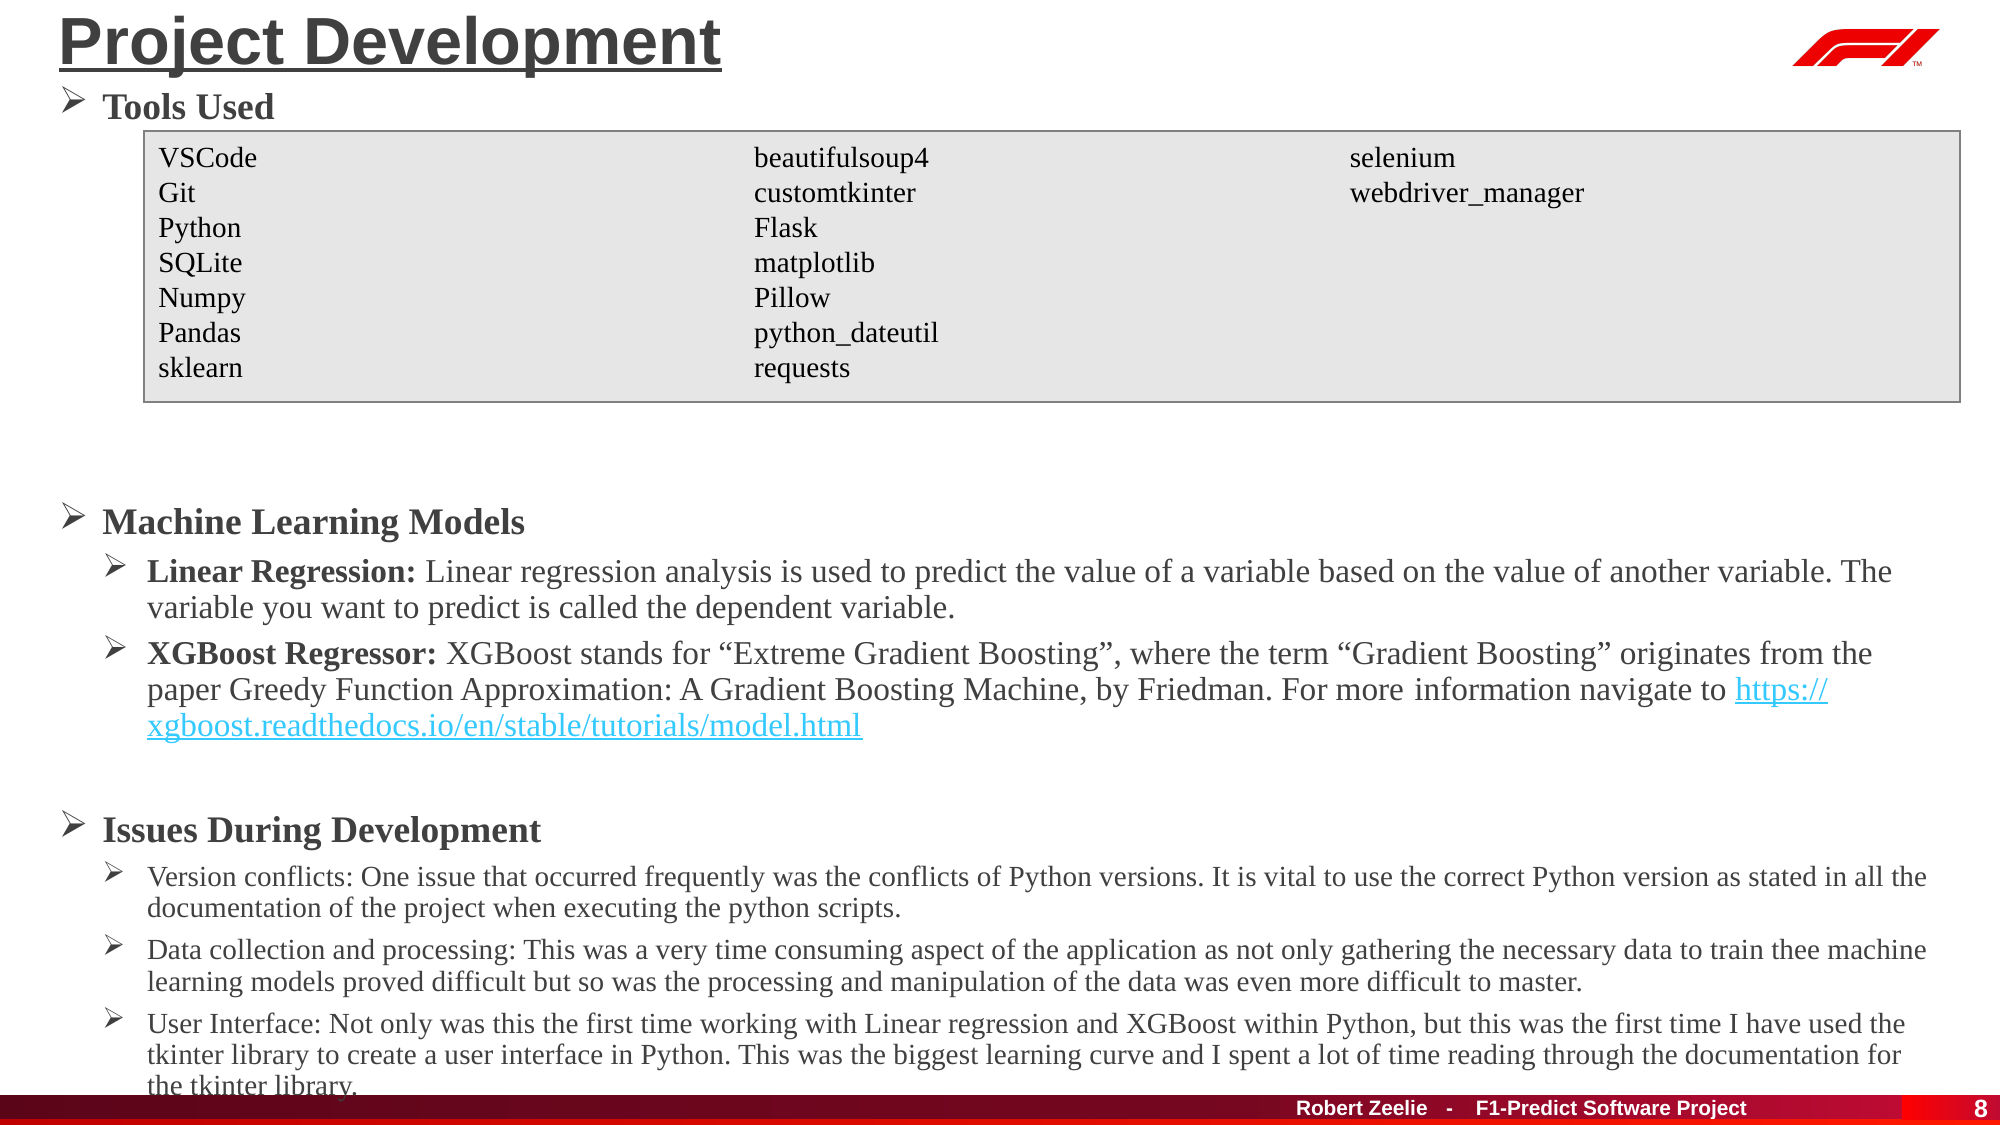

# Project Development
Tools Used

Machine Learning Models
Linear Regression: Linear regression analysis is used to predict the value of a variable based on the value of another variable. The variable you want to predict is called the dependent variable.
XGBoost Regressor: XGBoost stands for “Extreme Gradient Boosting”, where the term “Gradient Boosting” originates from the paper Greedy Function Approximation: A Gradient Boosting Machine, by Friedman. For more information navigate to https://xgboost.readthedocs.io/en/stable/tutorials/model.html

Issues During Development
Version conflicts: One issue that occurred frequently was the conflicts of Python versions. It is vital to use the correct Python version as stated in all the documentation of the project when executing the python scripts.
Data collection and processing: This was a very time consuming aspect of the application as not only gathering the necessary data to train thee machine learning models proved difficult but so was the processing and manipulation of the data was even more difficult to master.
User Interface: Not only was this the first time working with Linear regression and XGBoost within Python, but this was the first time I have used the tkinter library to create a user interface in Python. This was the biggest learning curve and I spent a lot of time reading through the documentation for the tkinter library.

VSCode
Git
Python
SQLite
Numpy
Pandas
sklearn
beautifulsoup4
customtkinter
Flask
matplotlib
Pillow
python_dateutil
requests
selenium
webdriver_manager
8